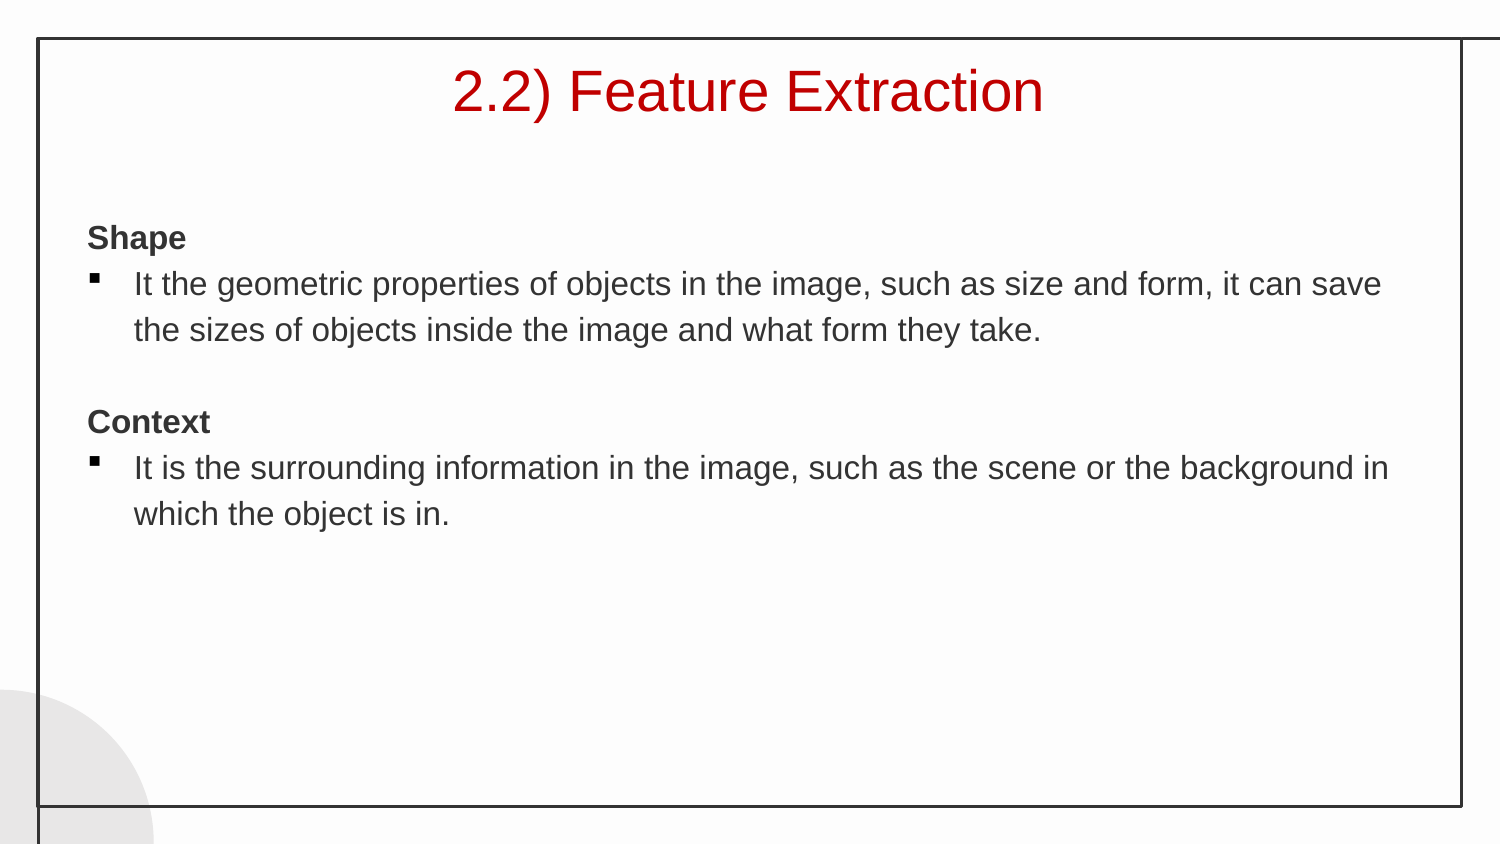

# 2.2) Feature Extraction

Shape
It the geometric properties of objects in the image, such as size and form, it can save the sizes of objects inside the image and what form they take.

Context
It is the surrounding information in the image, such as the scene or the background in which the object is in.